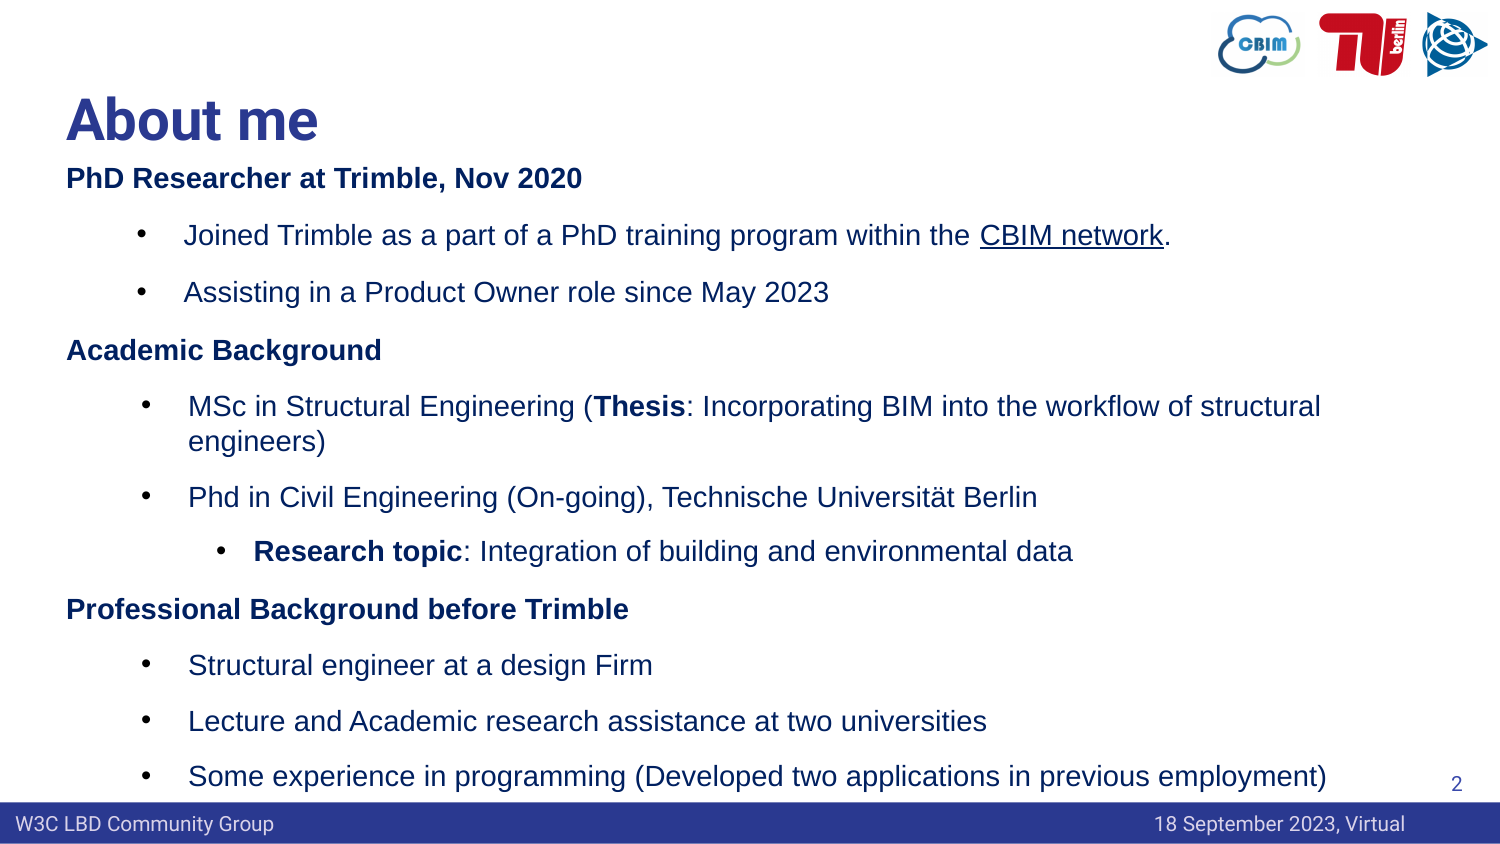

# About me
PhD Researcher at Trimble, Nov 2020
Joined Trimble as a part of a PhD training program within the CBIM network.
Assisting in a Product Owner role since May 2023
Academic Background
MSc in Structural Engineering (Thesis: Incorporating BIM into the workflow of structural engineers)
Phd in Civil Engineering (On-going), Technische Universität Berlin
Research topic: Integration of building and environmental data
Professional Background before Trimble
Structural engineer at a design Firm
Lecture and Academic research assistance at two universities
Some experience in programming (Developed two applications in previous employment)
2